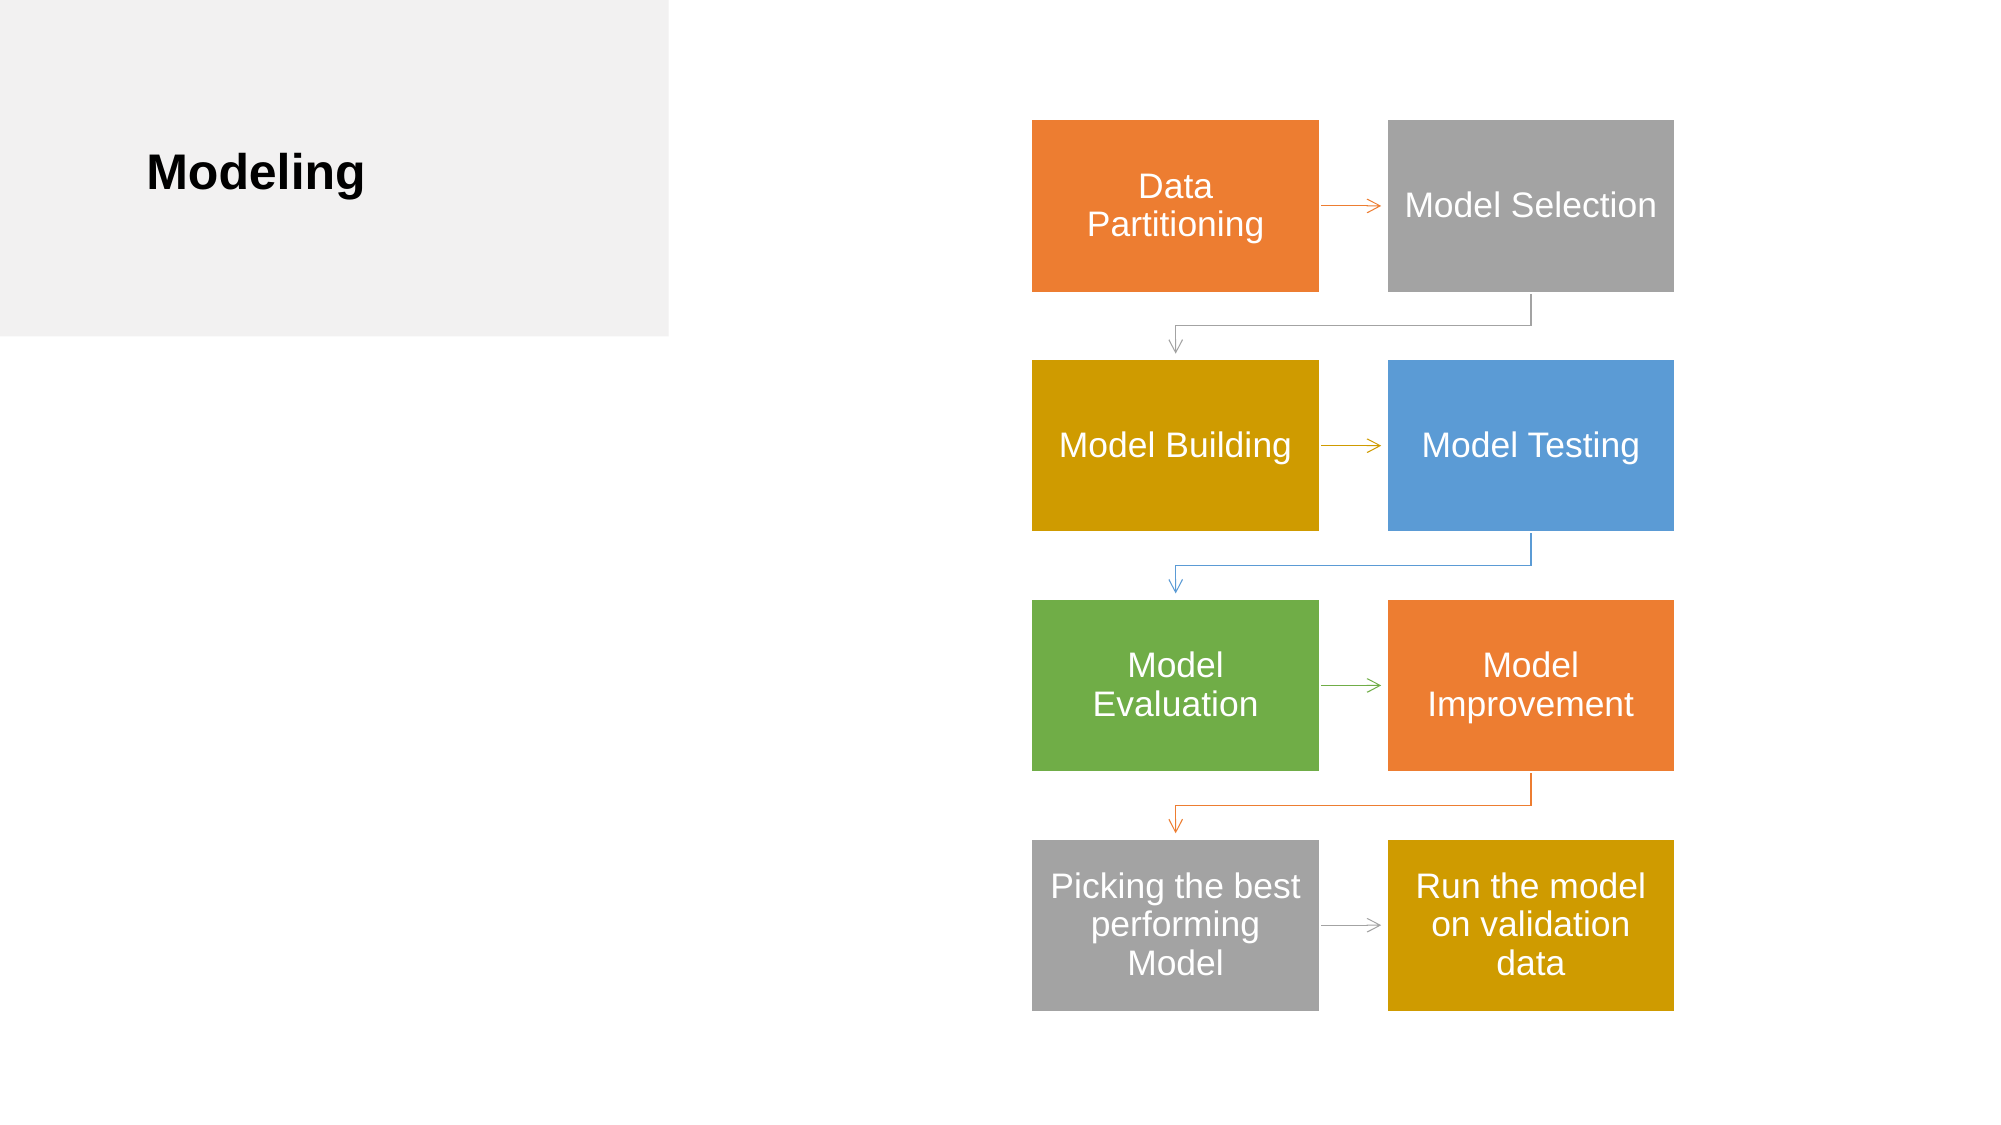

# Modeling

Data Partitioning

Model Selection

Model Building

Model Testing

Model Evaluation

Model Improvement

Picking the best performing Model
Run the model on validation data